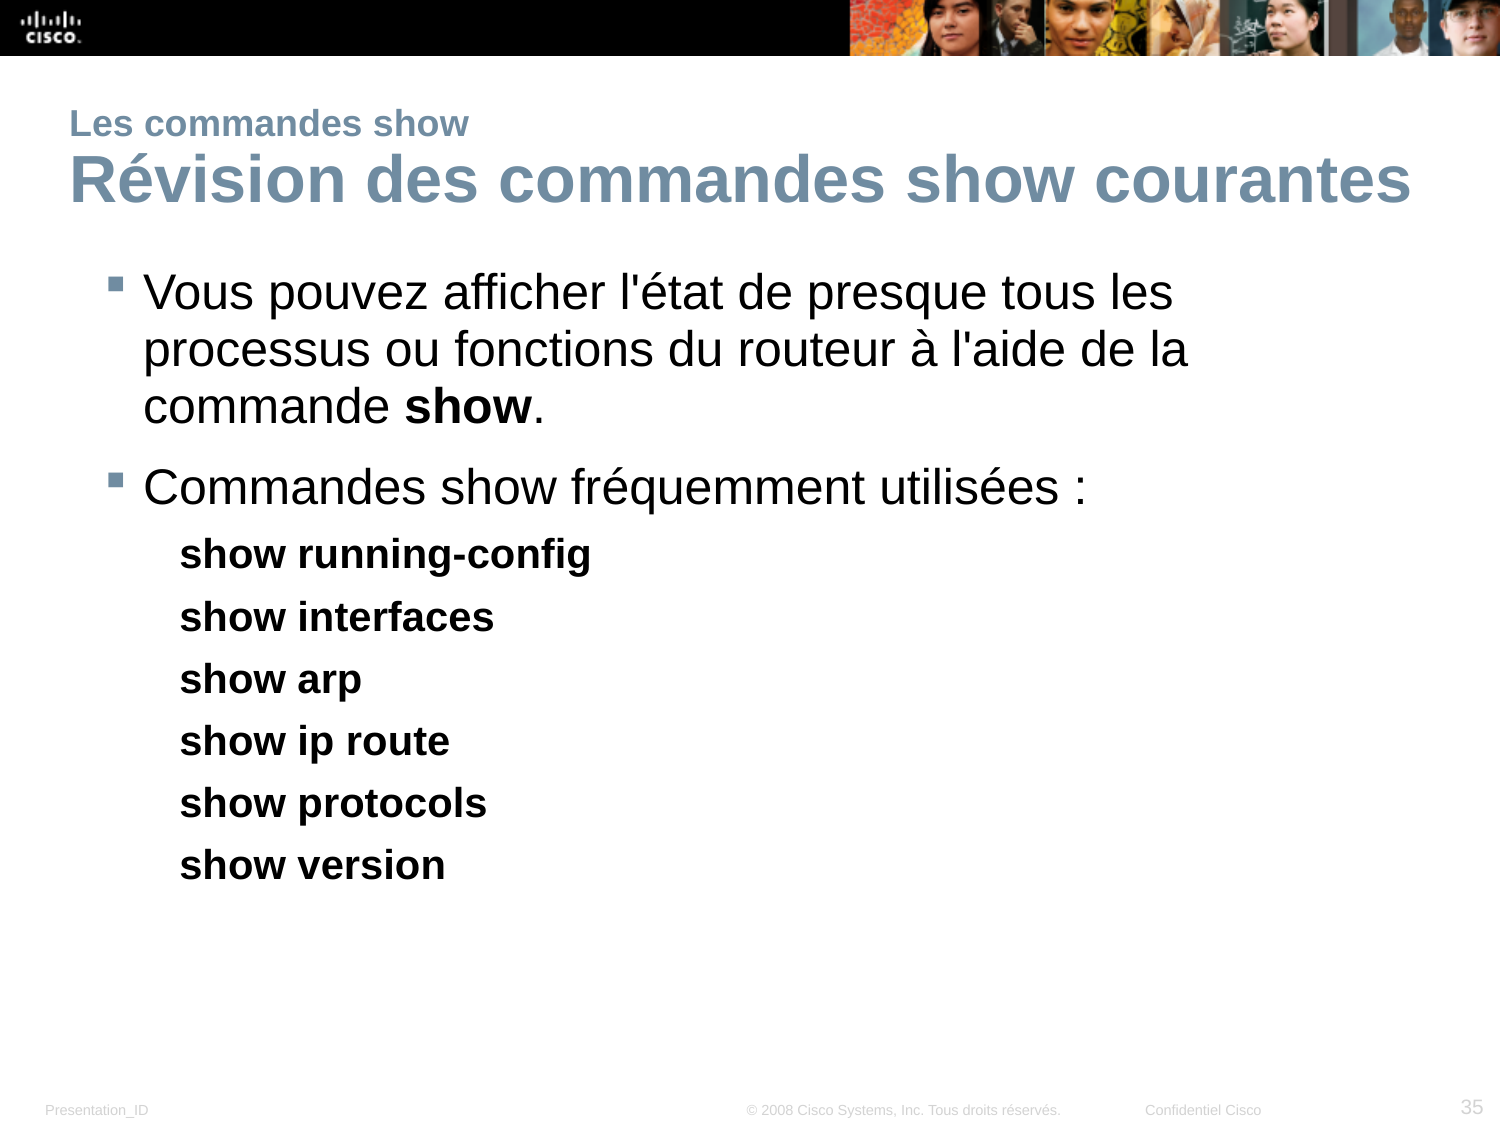

# Les commandes show Révision des commandes show courantes
Vous pouvez afficher l'état de presque tous les processus ou fonctions du routeur à l'aide de la commande show.
Commandes show fréquemment utilisées :
show running-config
show interfaces
show arp
show ip route
show protocols
show version